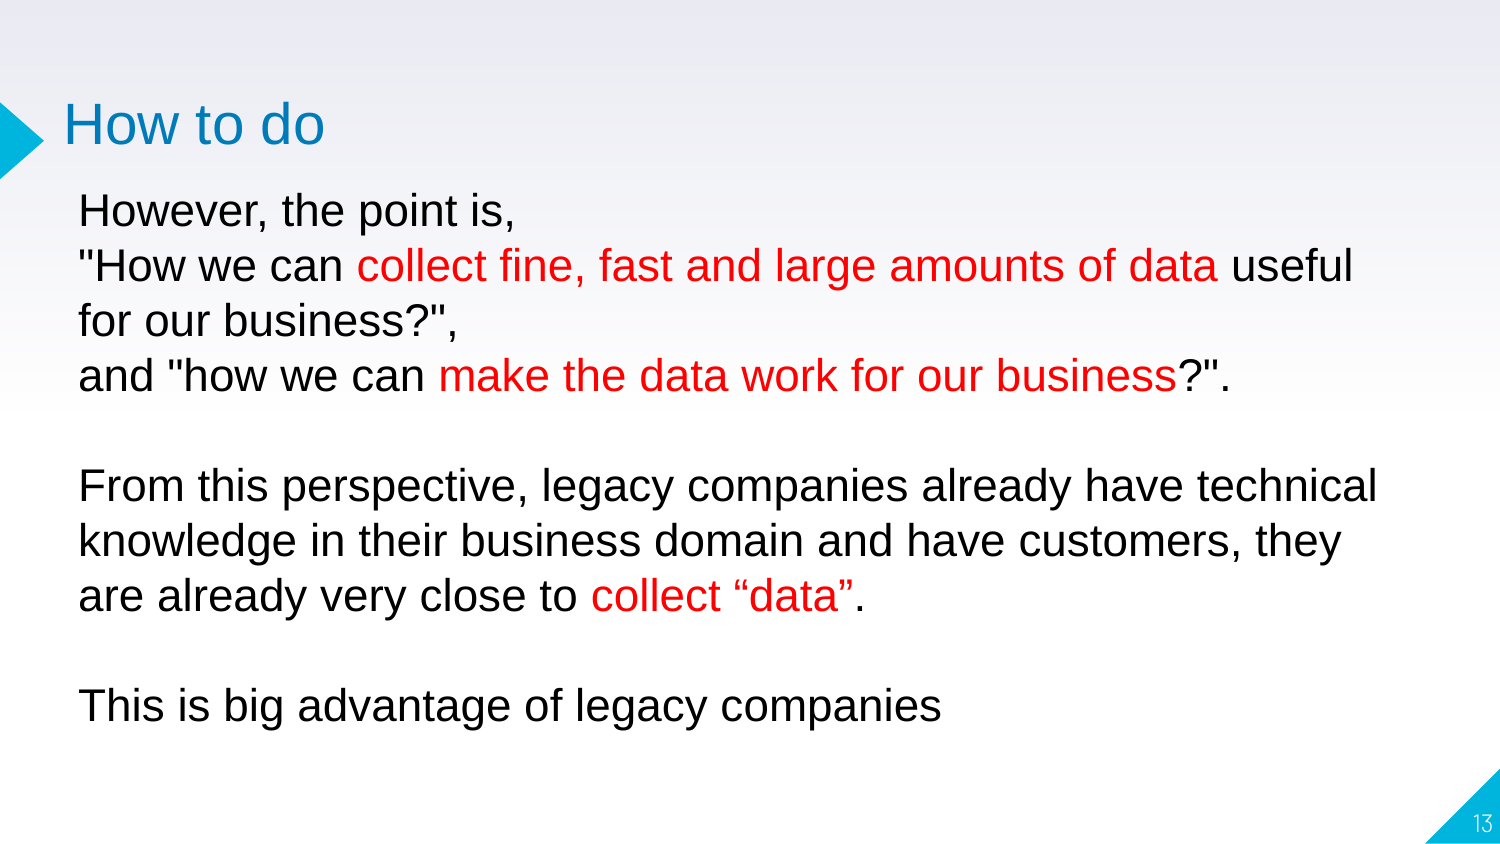

# How to do
However, the point is,
"How we can collect fine, fast and large amounts of data useful for our business?",
and "how we can make the data work for our business?".

From this perspective, legacy companies already have technical knowledge in their business domain and have customers, they are already very close to collect “data”.

This is big advantage of legacy companies
13